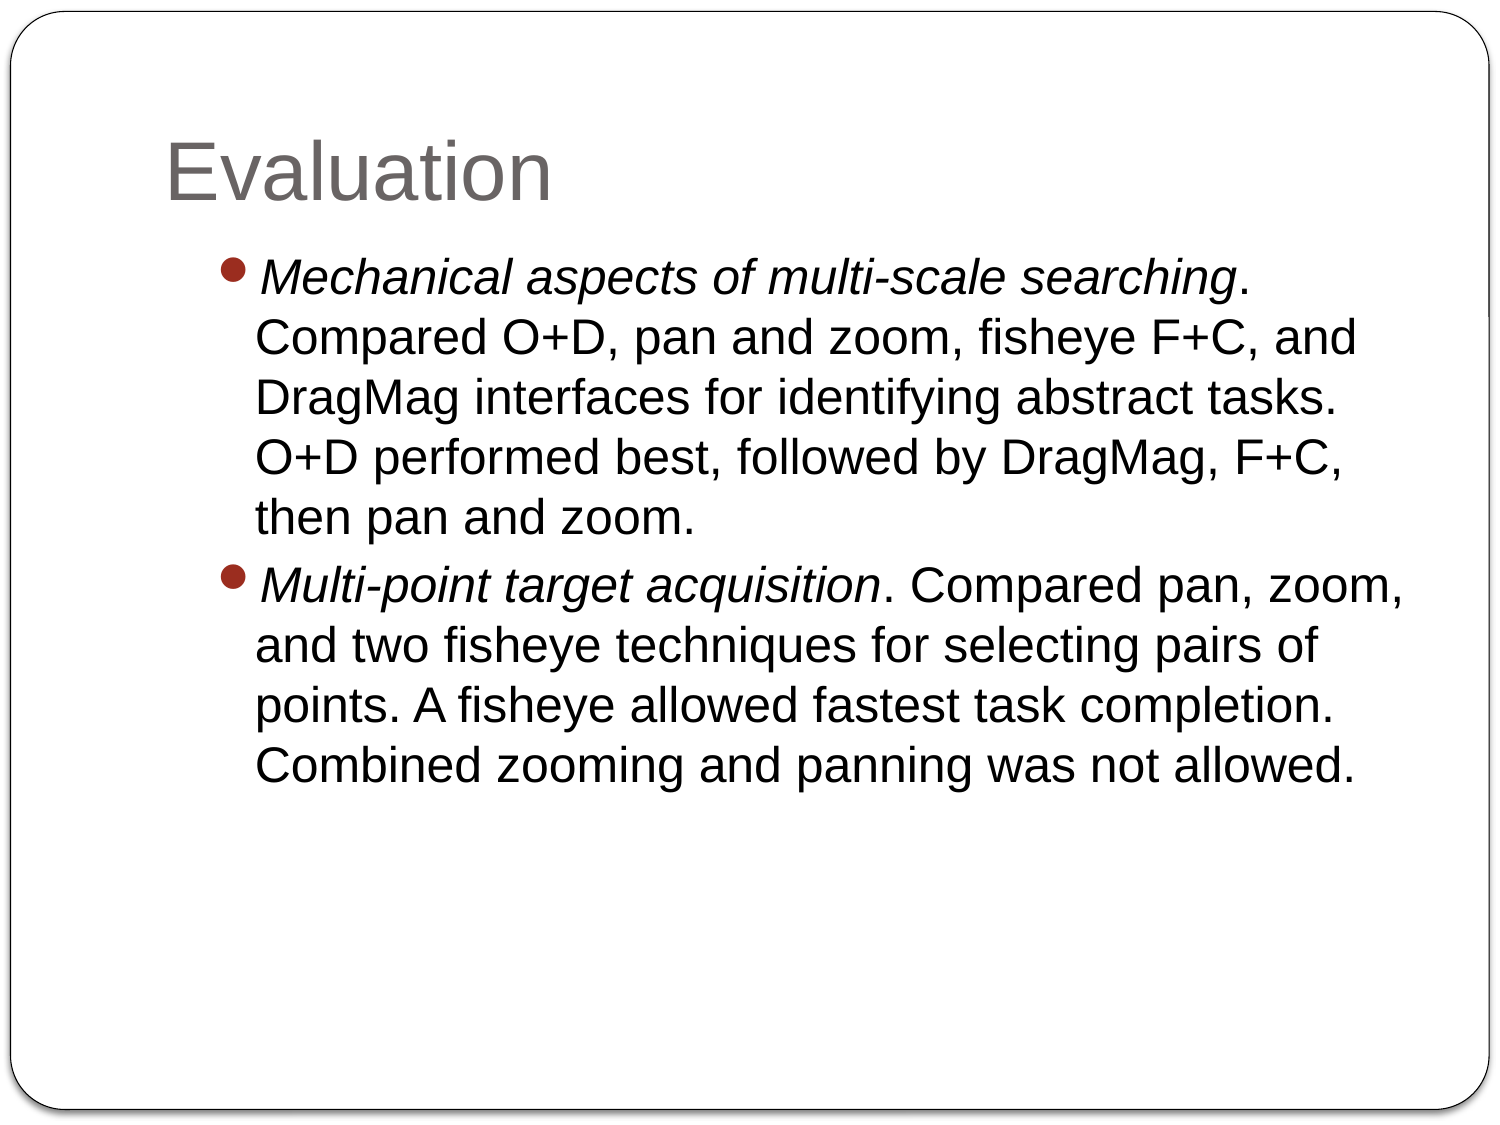

# Evaluation
Mechanical aspects of multi-scale searching. Compared O+D, pan and zoom, fisheye F+C, and DragMag interfaces for identifying abstract tasks. O+D performed best, followed by DragMag, F+C, then pan and zoom.
Multi-point target acquisition. Compared pan, zoom, and two fisheye techniques for selecting pairs of points. A fisheye allowed fastest task completion. Combined zooming and panning was not allowed.